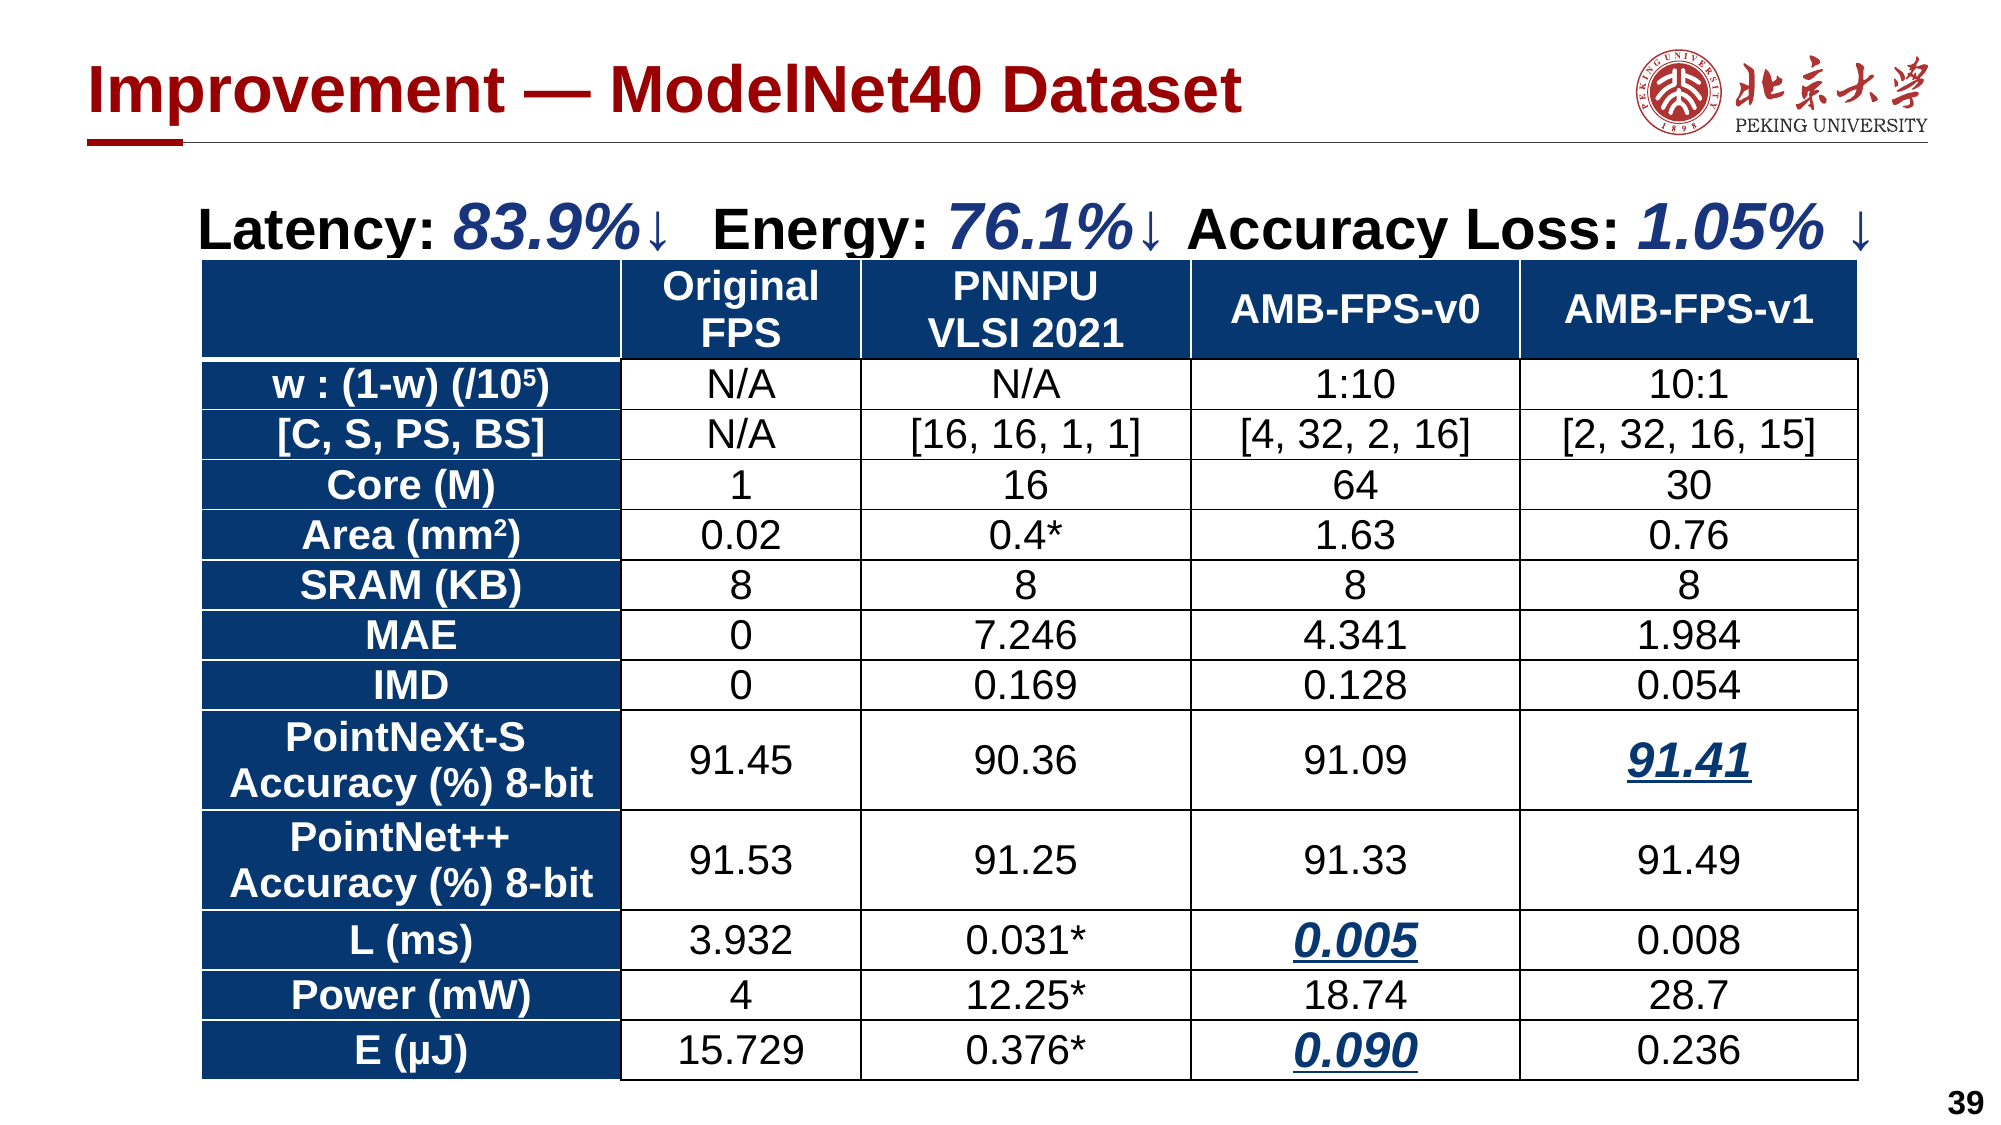

# Improvement — ModelNet40 Dataset
Latency: 83.9%↓  Energy: 76.1%↓ Accuracy Loss: 1.05% ↓
|  | Original FPS | PNNPU VLSI 2021 | AMB-FPS-v0 | AMB-FPS-v1 |
| --- | --- | --- | --- | --- |
| w : (1-w) (/105) | N/A | N/A | 1:10 | 10:1 |
| [C, S, PS, BS] | N/A | [16, 16, 1, 1] | [4, 32, 2, 16] | [2, 32, 16, 15] |
| Core (M) | 1 | 16 | 64 | 30 |
| Area (mm2) | 0.02 | 0.4\* | 1.63 | 0.76 |
| SRAM (KB) | 8 | 8 | 8 | 8 |
| MAE | 0 | 7.246 | 4.341 | 1.984 |
| IMD | 0 | 0.169 | 0.128 | 0.054 |
| PointNeXt-S Accuracy (%) 8-bit | 91.45 | 90.36 | 91.09 | 91.41 |
| PointNet++ Accuracy (%) 8-bit | 91.53 | 91.25 | 91.33 | 91.49 |
| L (ms) | 3.932 | 0.031\* | 0.005 | 0.008 |
| Power (mW) | 4 | 12.25\* | 18.74 | 28.7 |
| E (µJ) | 15.729 | 0.376\* | 0.090 | 0.236 |
39